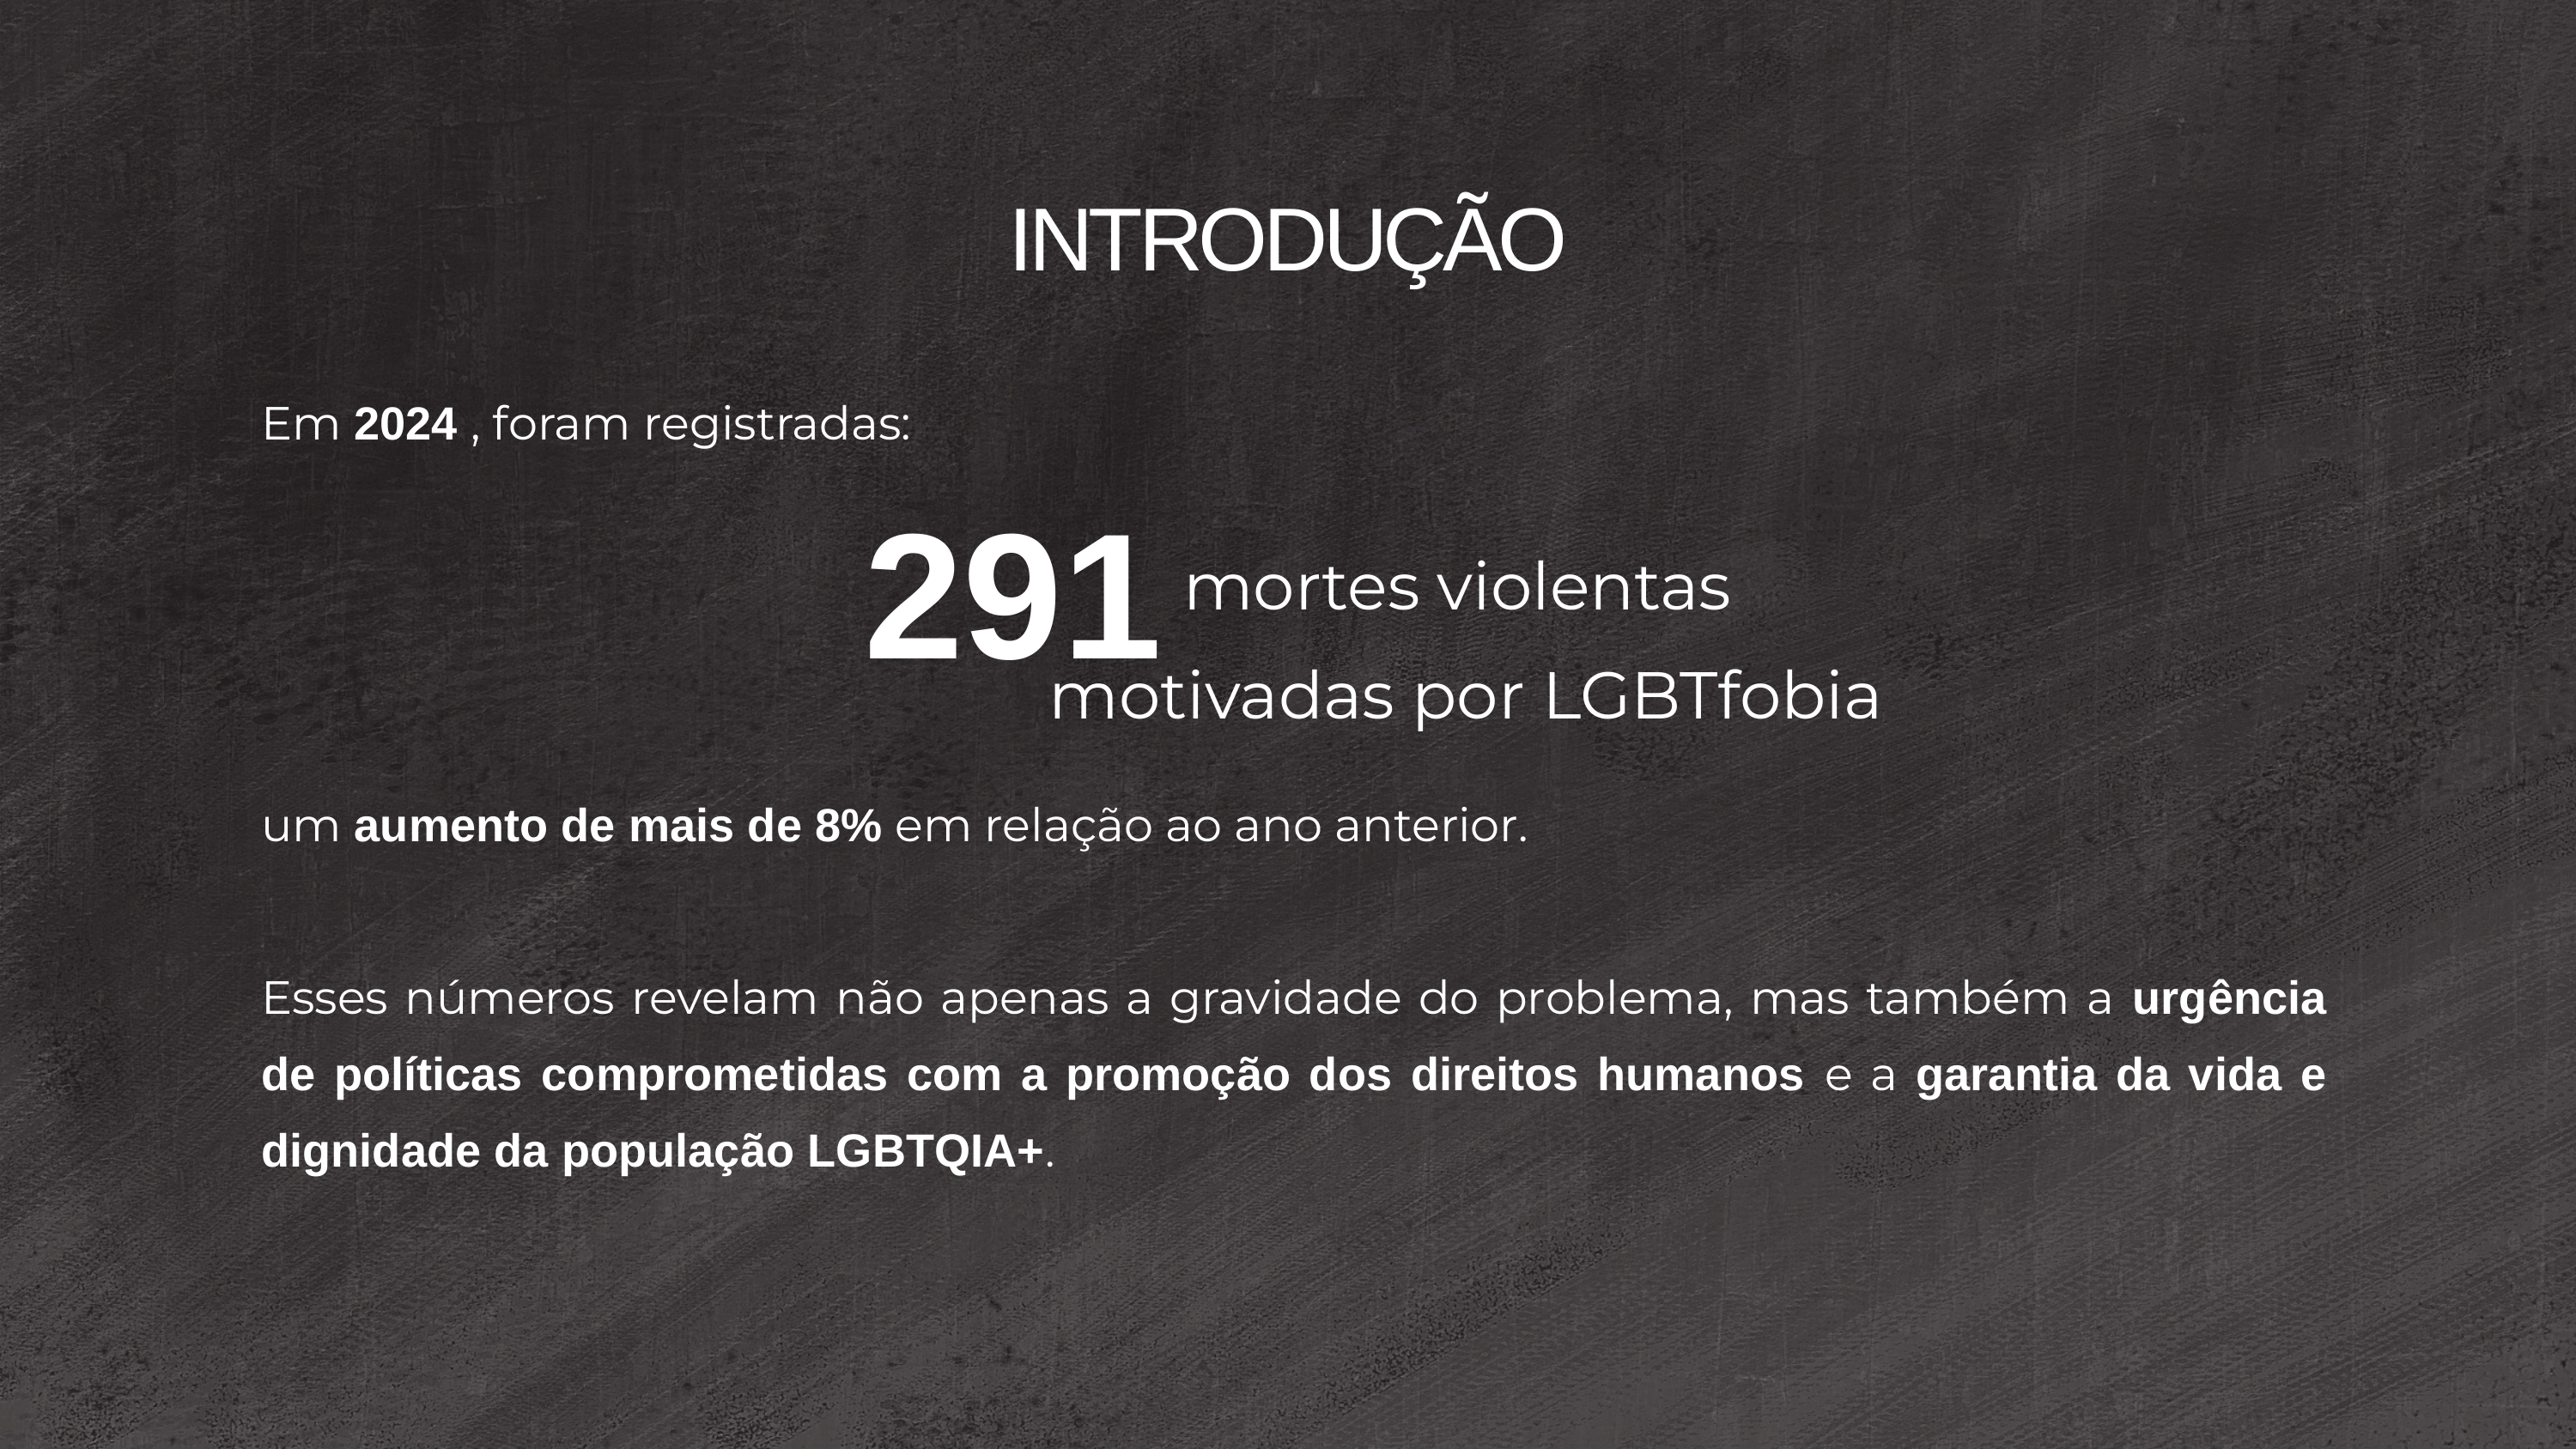

INTRODUÇÃO
Em 2024 , foram registradas:
291
mortes violentas
 motivadas por LGBTfobia
um aumento de mais de 8% em relação ao ano anterior.
Esses números revelam não apenas a gravidade do problema, mas também a urgência de políticas comprometidas com a promoção dos direitos humanos e a garantia da vida e dignidade da população LGBTQIA+.